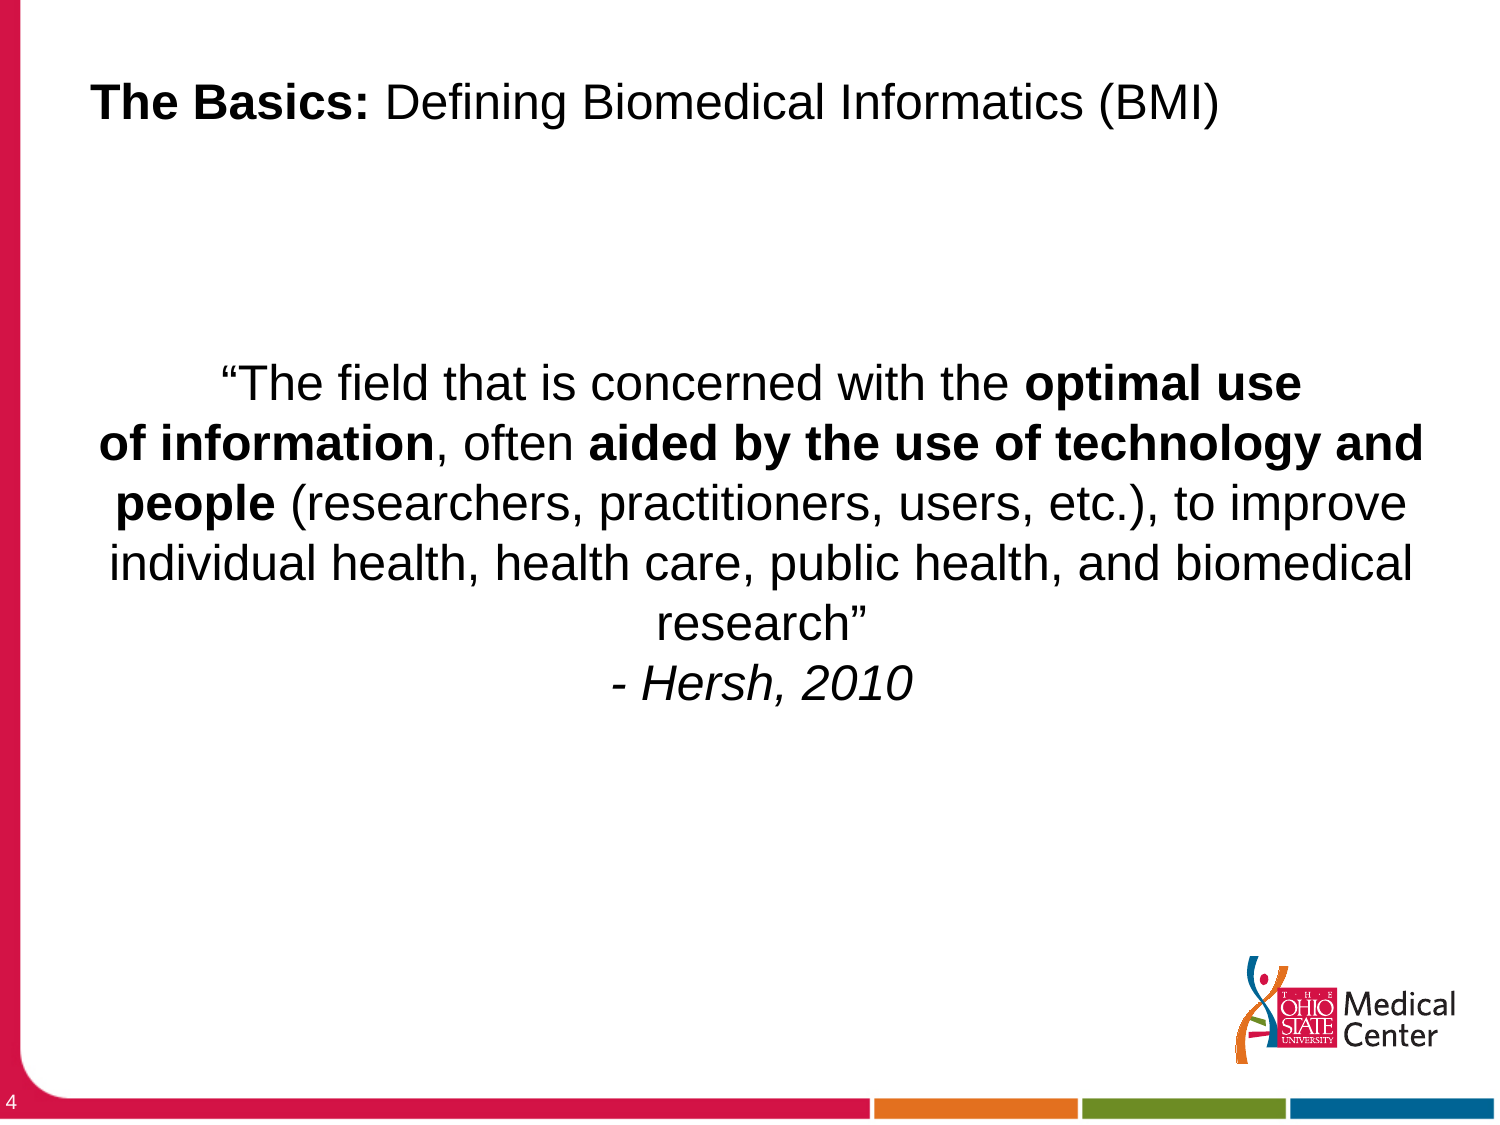

# The Basics: Defining Biomedical Informatics (BMI)
“The field that is concerned with the optimal use
of information, often aided by the use of technology and people (researchers, practitioners, users, etc.), to improve individual health, health care, public health, and biomedical research”
- Hersh, 2010
4